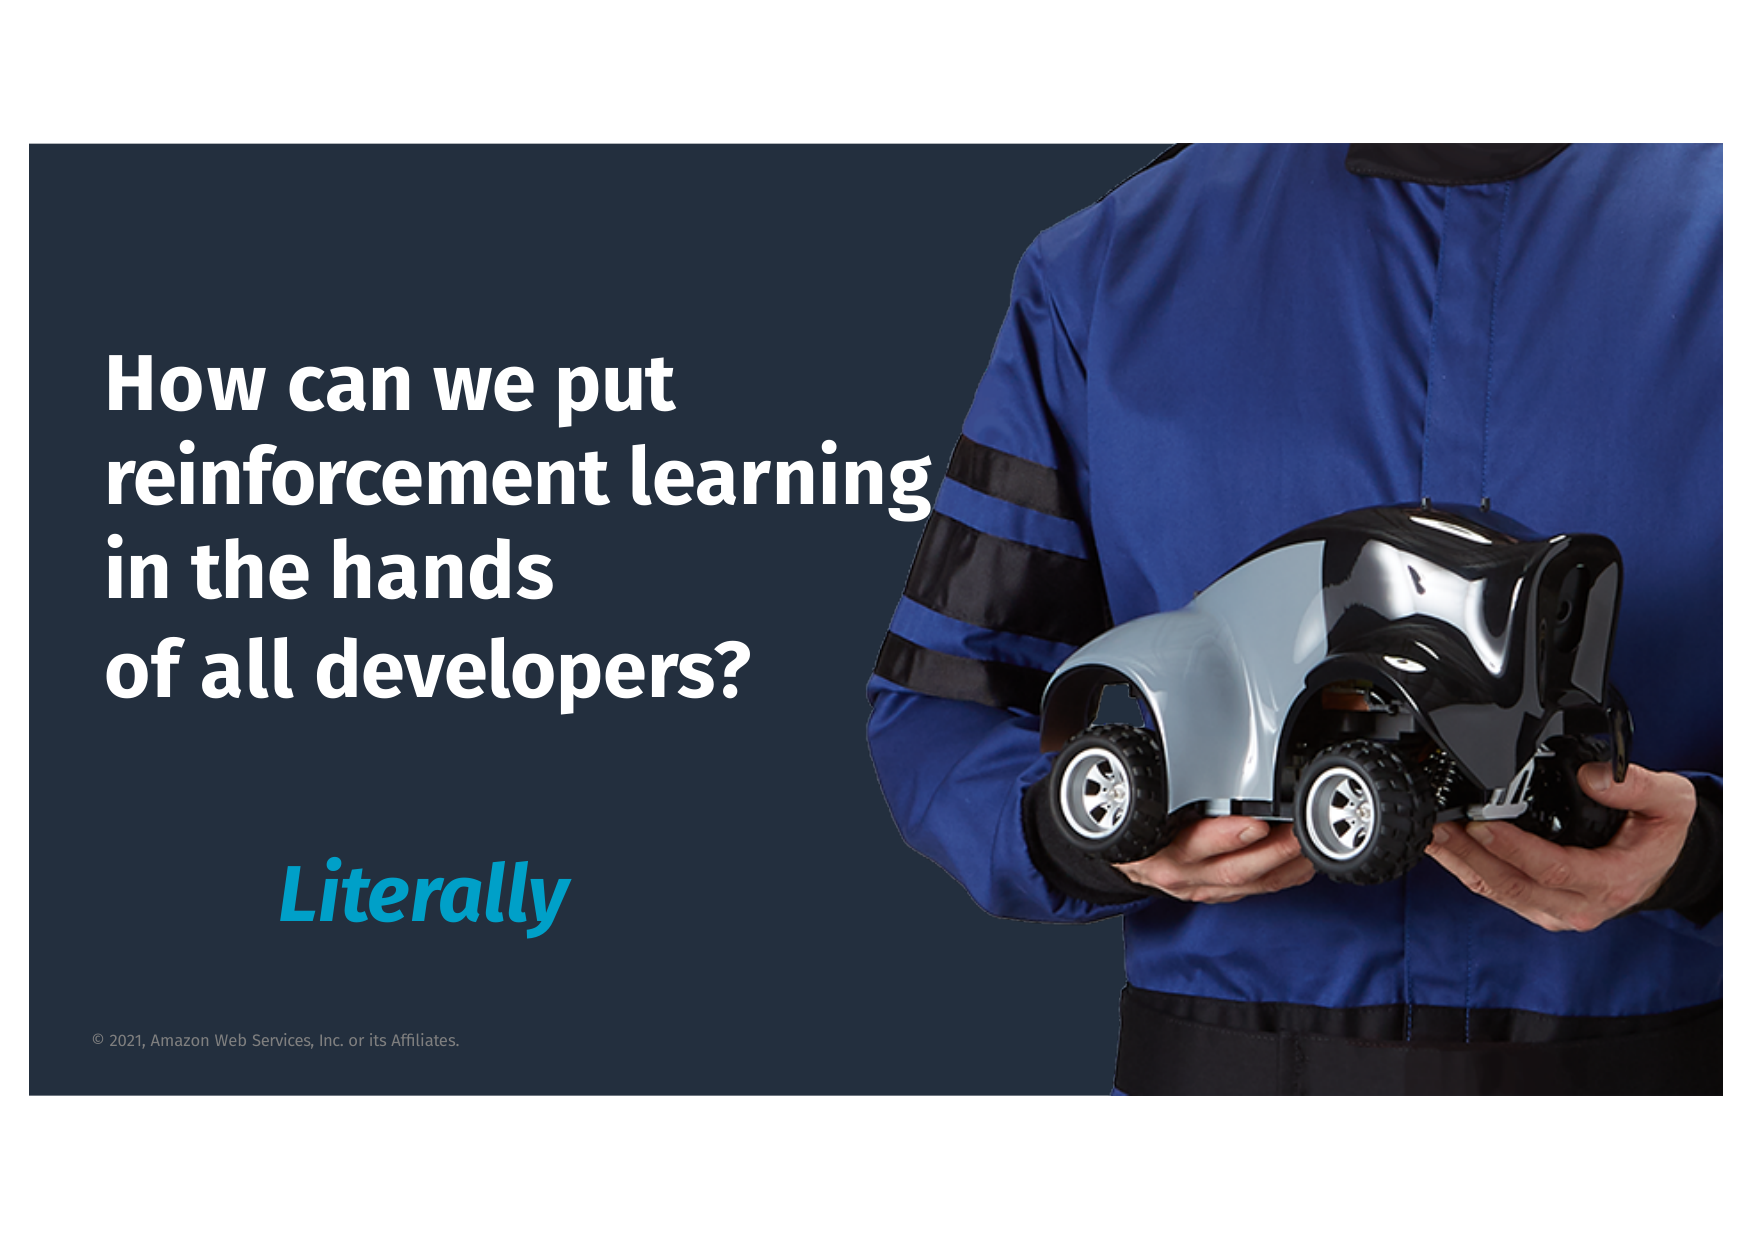

How can we put reinforcement learning in the hands
of all developers?

Literally
© 2021, Amazon Web Services, Inc. or its Affiliates.